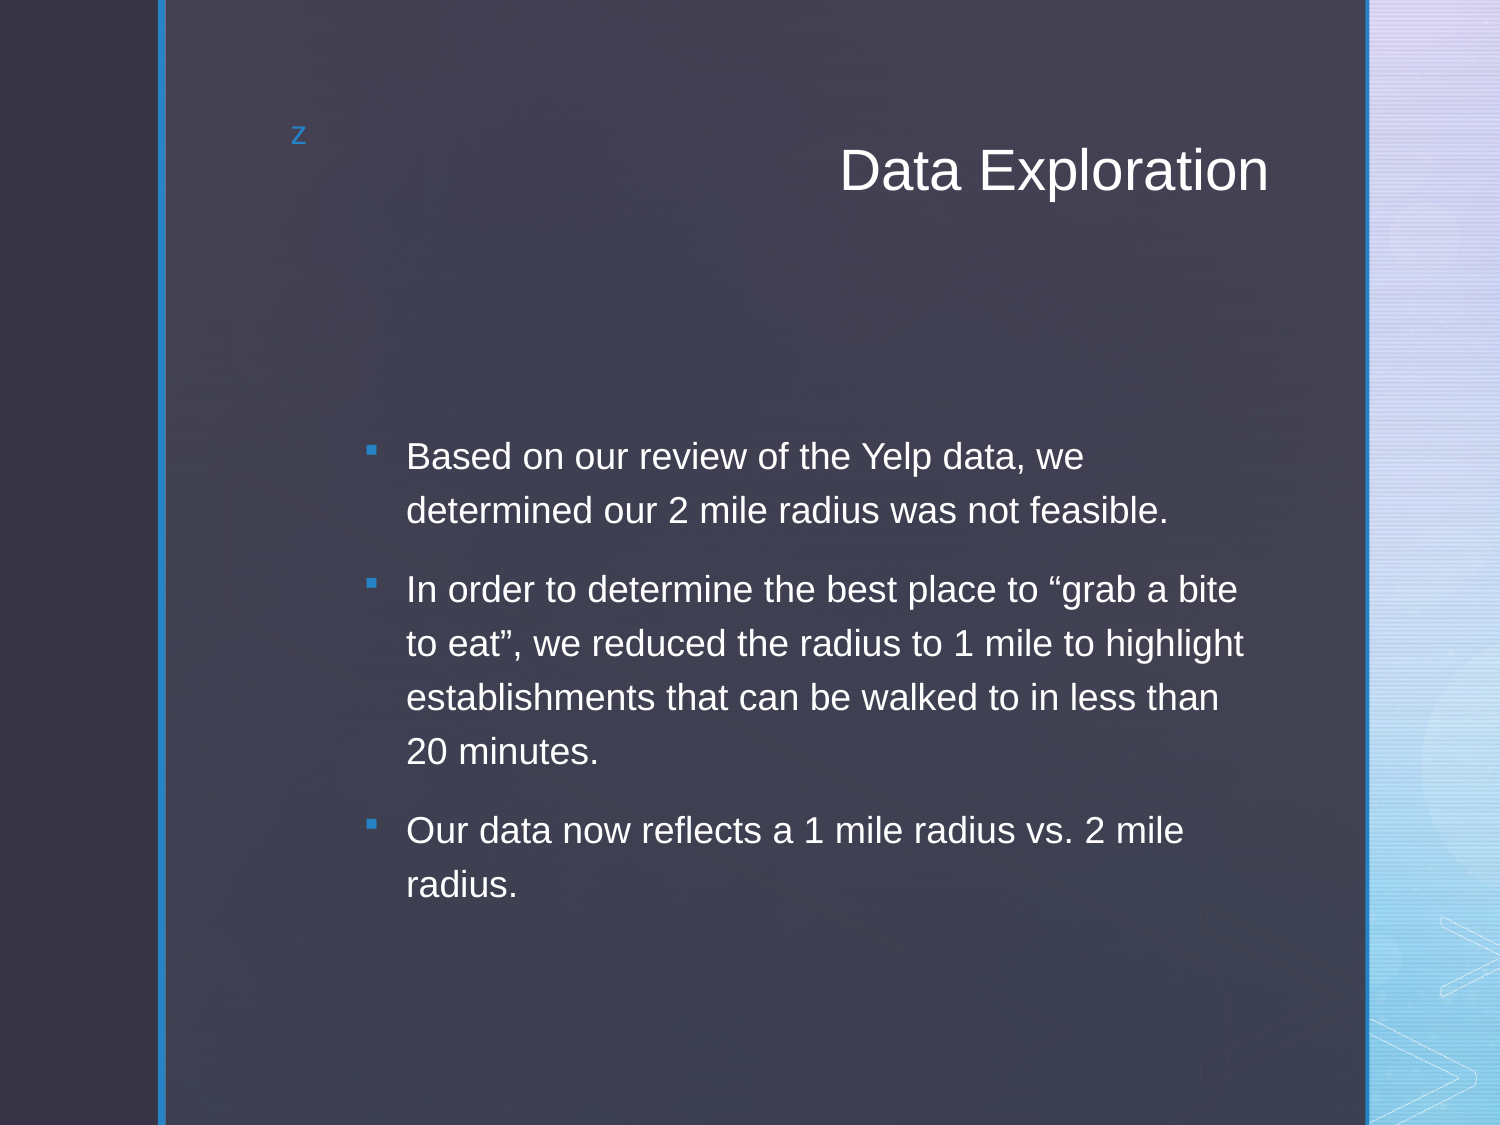

# Data Exploration
Based on our review of the Yelp data, we determined our 2 mile radius was not feasible.
In order to determine the best place to “grab a bite to eat”, we reduced the radius to 1 mile to highlight establishments that can be walked to in less than 20 minutes.
Our data now reflects a 1 mile radius vs. 2 mile radius.